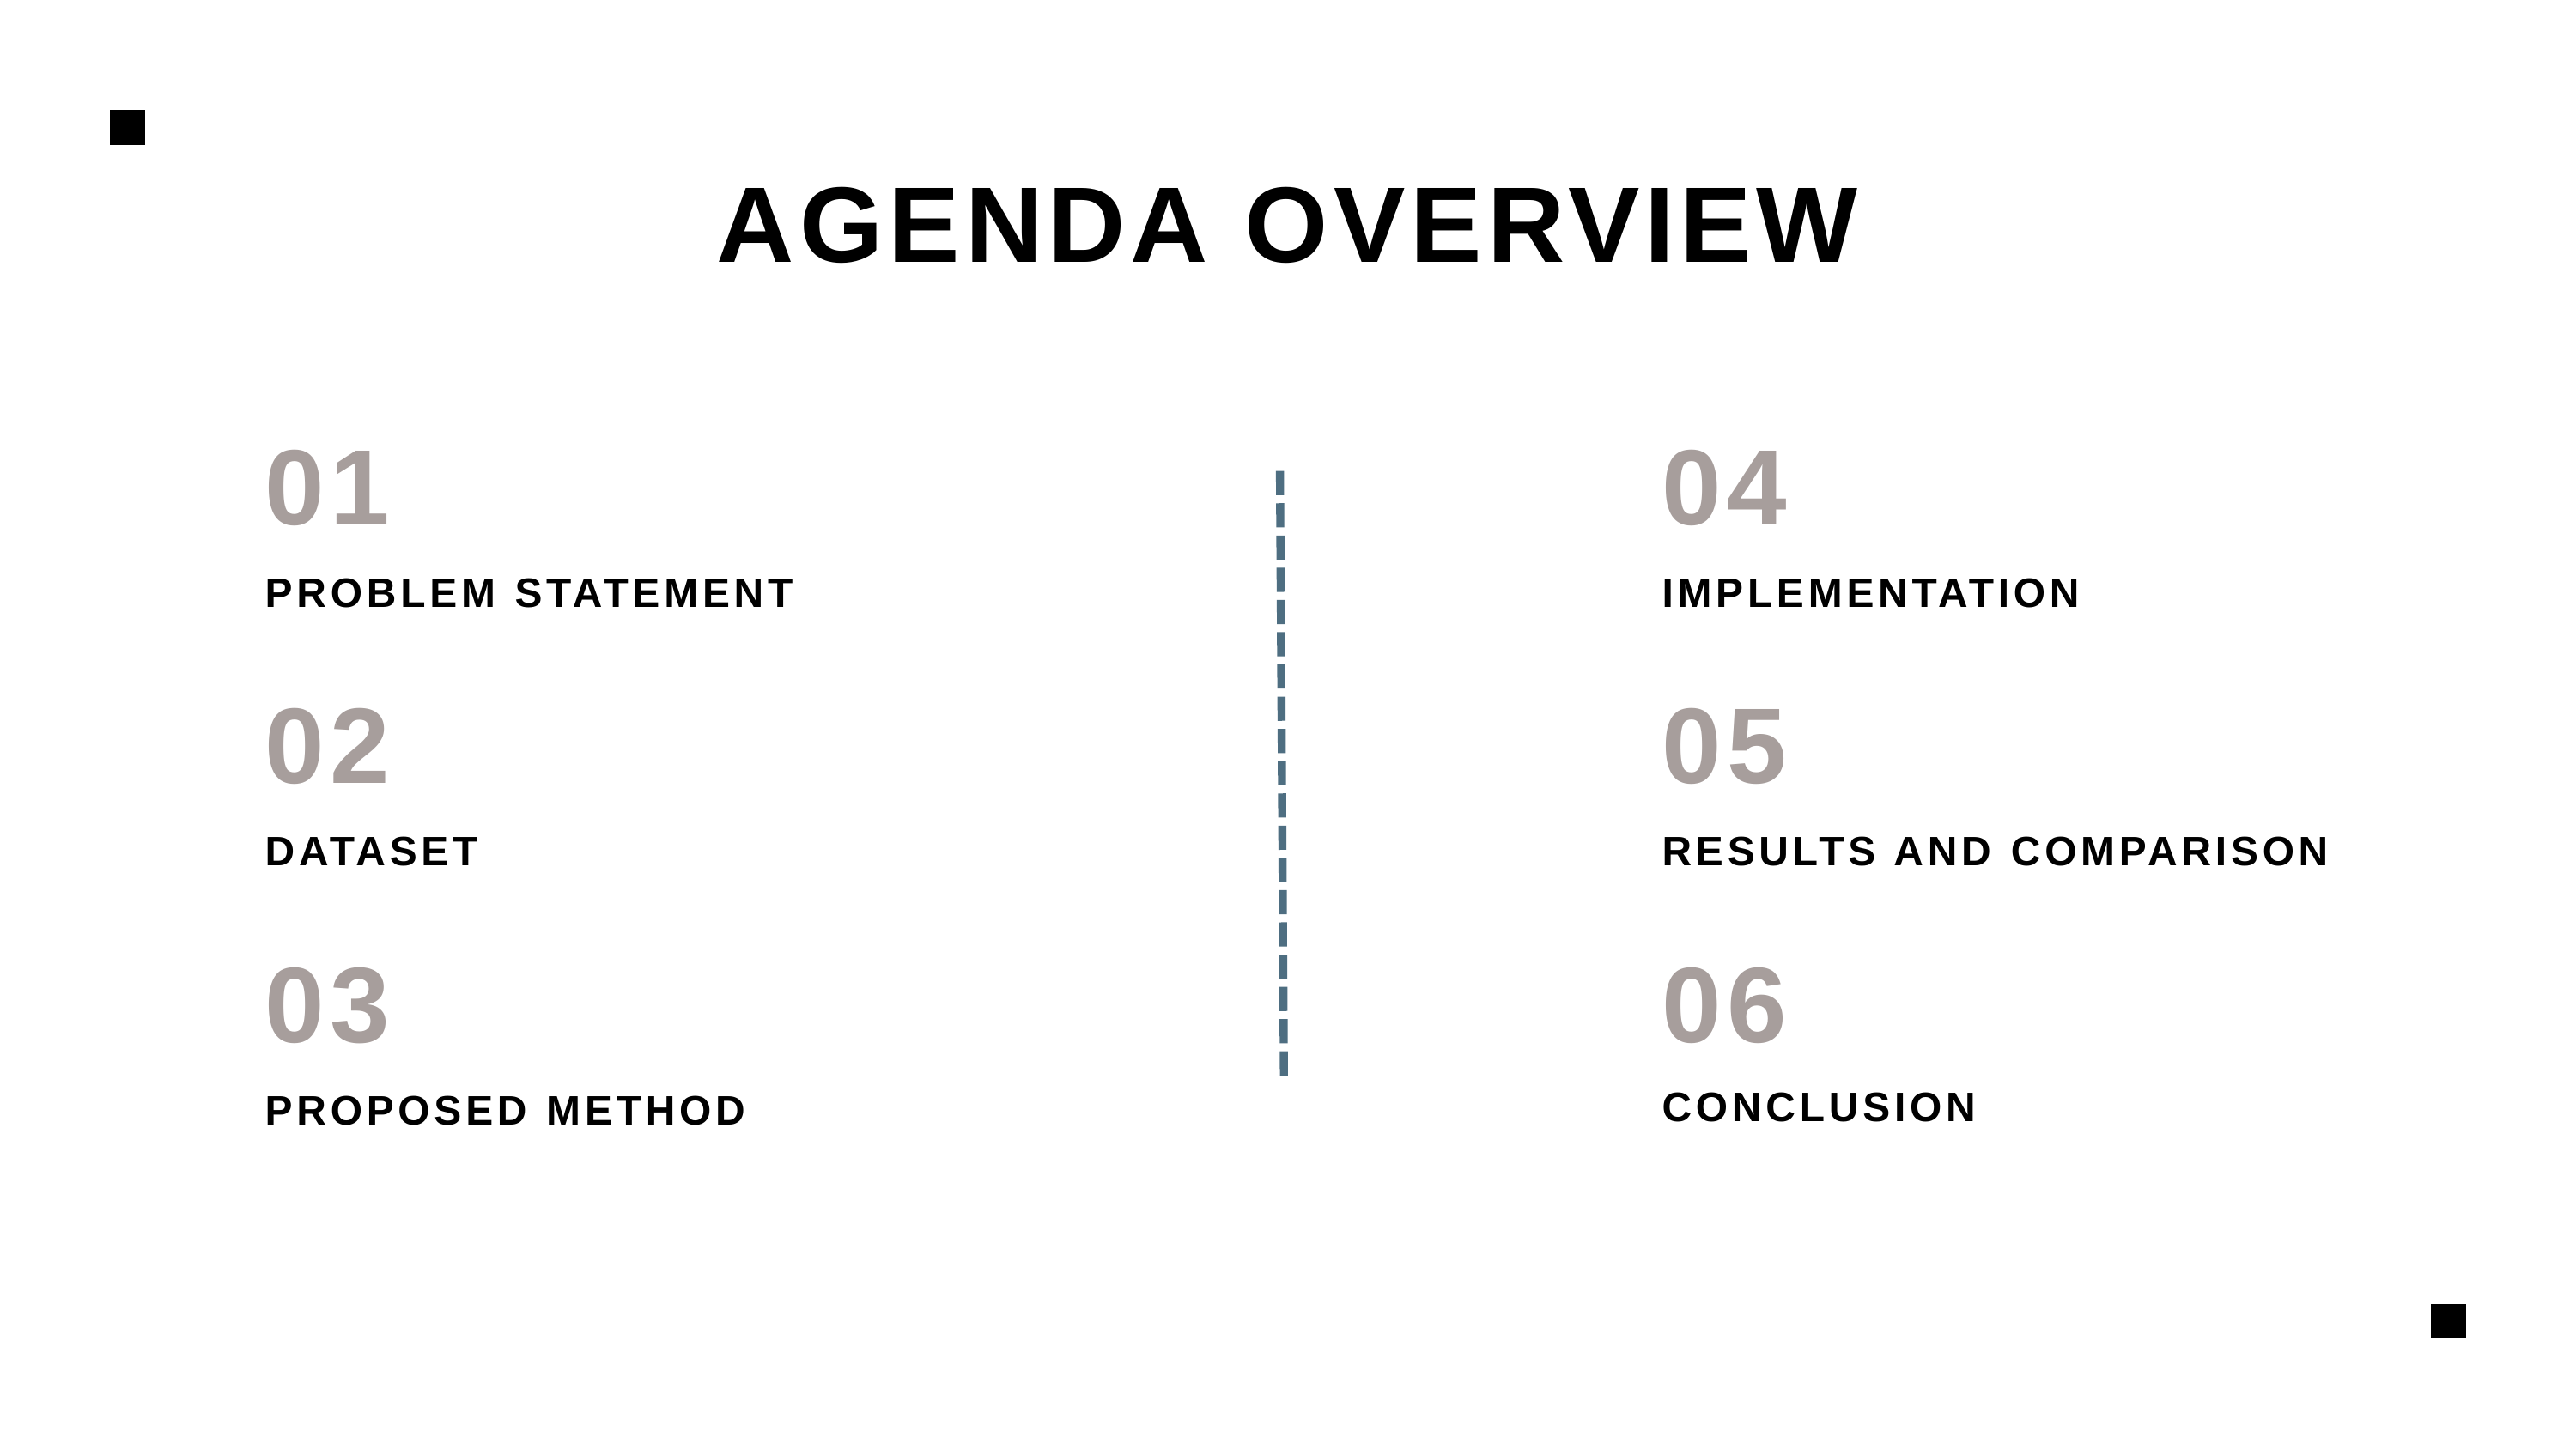

AGENDA OVERVIEW
01
04

PROBLEM STATEMENT
IMPLEMENTATION
02
05
DATASET
RESULTS AND COMPARISON
06
03
CONCLUSION
PROPOSED METHOD